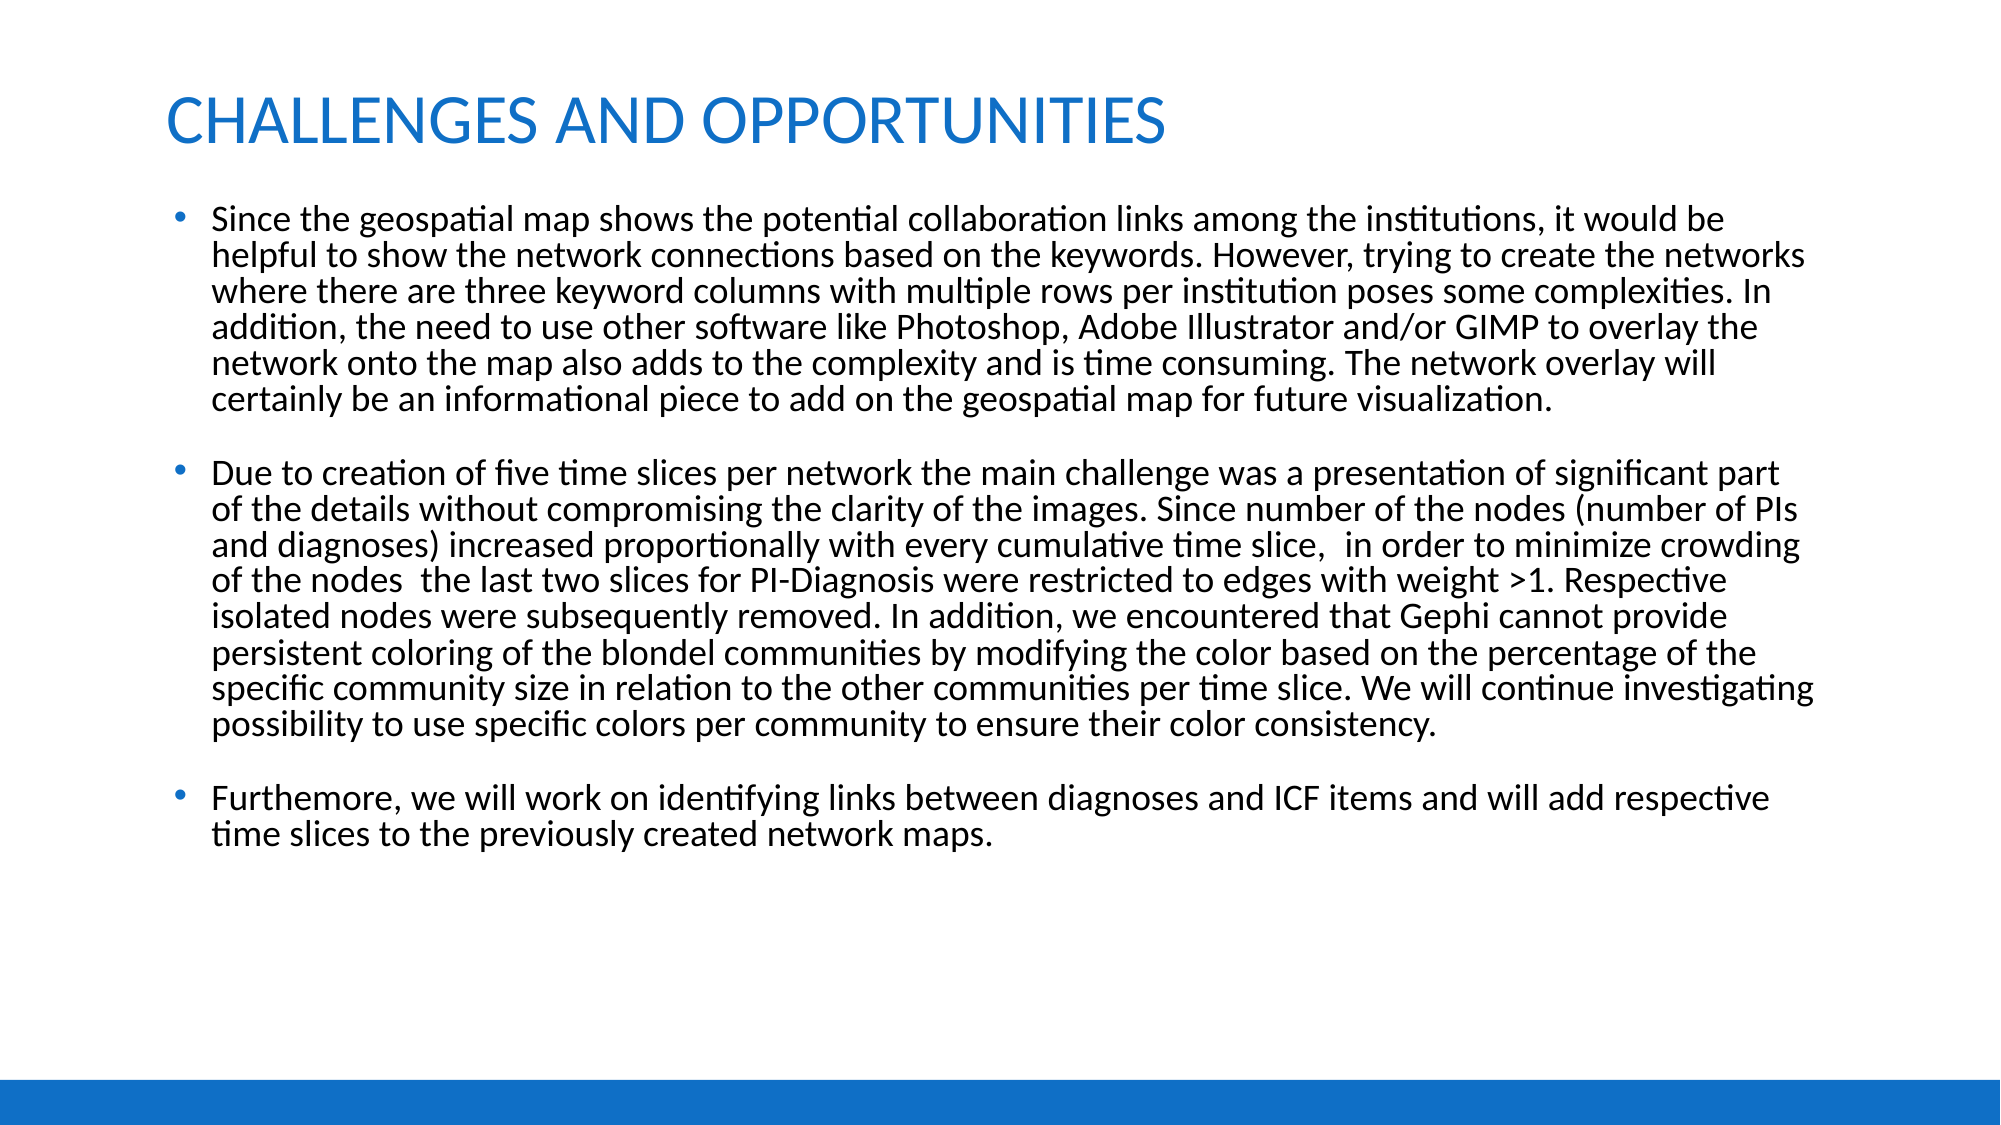

# Challenges and opportunities
Since the geospatial map shows the potential collaboration links among the institutions, it would be helpful to show the network connections based on the keywords. However, trying to create the networks where there are three keyword columns with multiple rows per institution poses some complexities. In addition, the need to use other software like Photoshop, Adobe Illustrator and/or GIMP to overlay the network onto the map also adds to the complexity and is time consuming. The network overlay will certainly be an informational piece to add on the geospatial map for future visualization.
Due to creation of five time slices per network the main challenge was a presentation of significant part of the details without compromising the clarity of the images. Since number of the nodes (number of PIs and diagnoses) increased proportionally with every cumulative time slice,  in order to minimize crowding of the nodes  the last two slices for PI-Diagnosis were restricted to edges with weight >1. Respective isolated nodes were subsequently removed. In addition, we encountered that Gephi cannot provide persistent coloring of the blondel communities by modifying the color based on the percentage of the specific community size in relation to the other communities per time slice. We will continue investigating possibility to use specific colors per community to ensure their color consistency.
Furthemore, we will work on identifying links between diagnoses and ICF items and will add respective time slices to the previously created network maps.